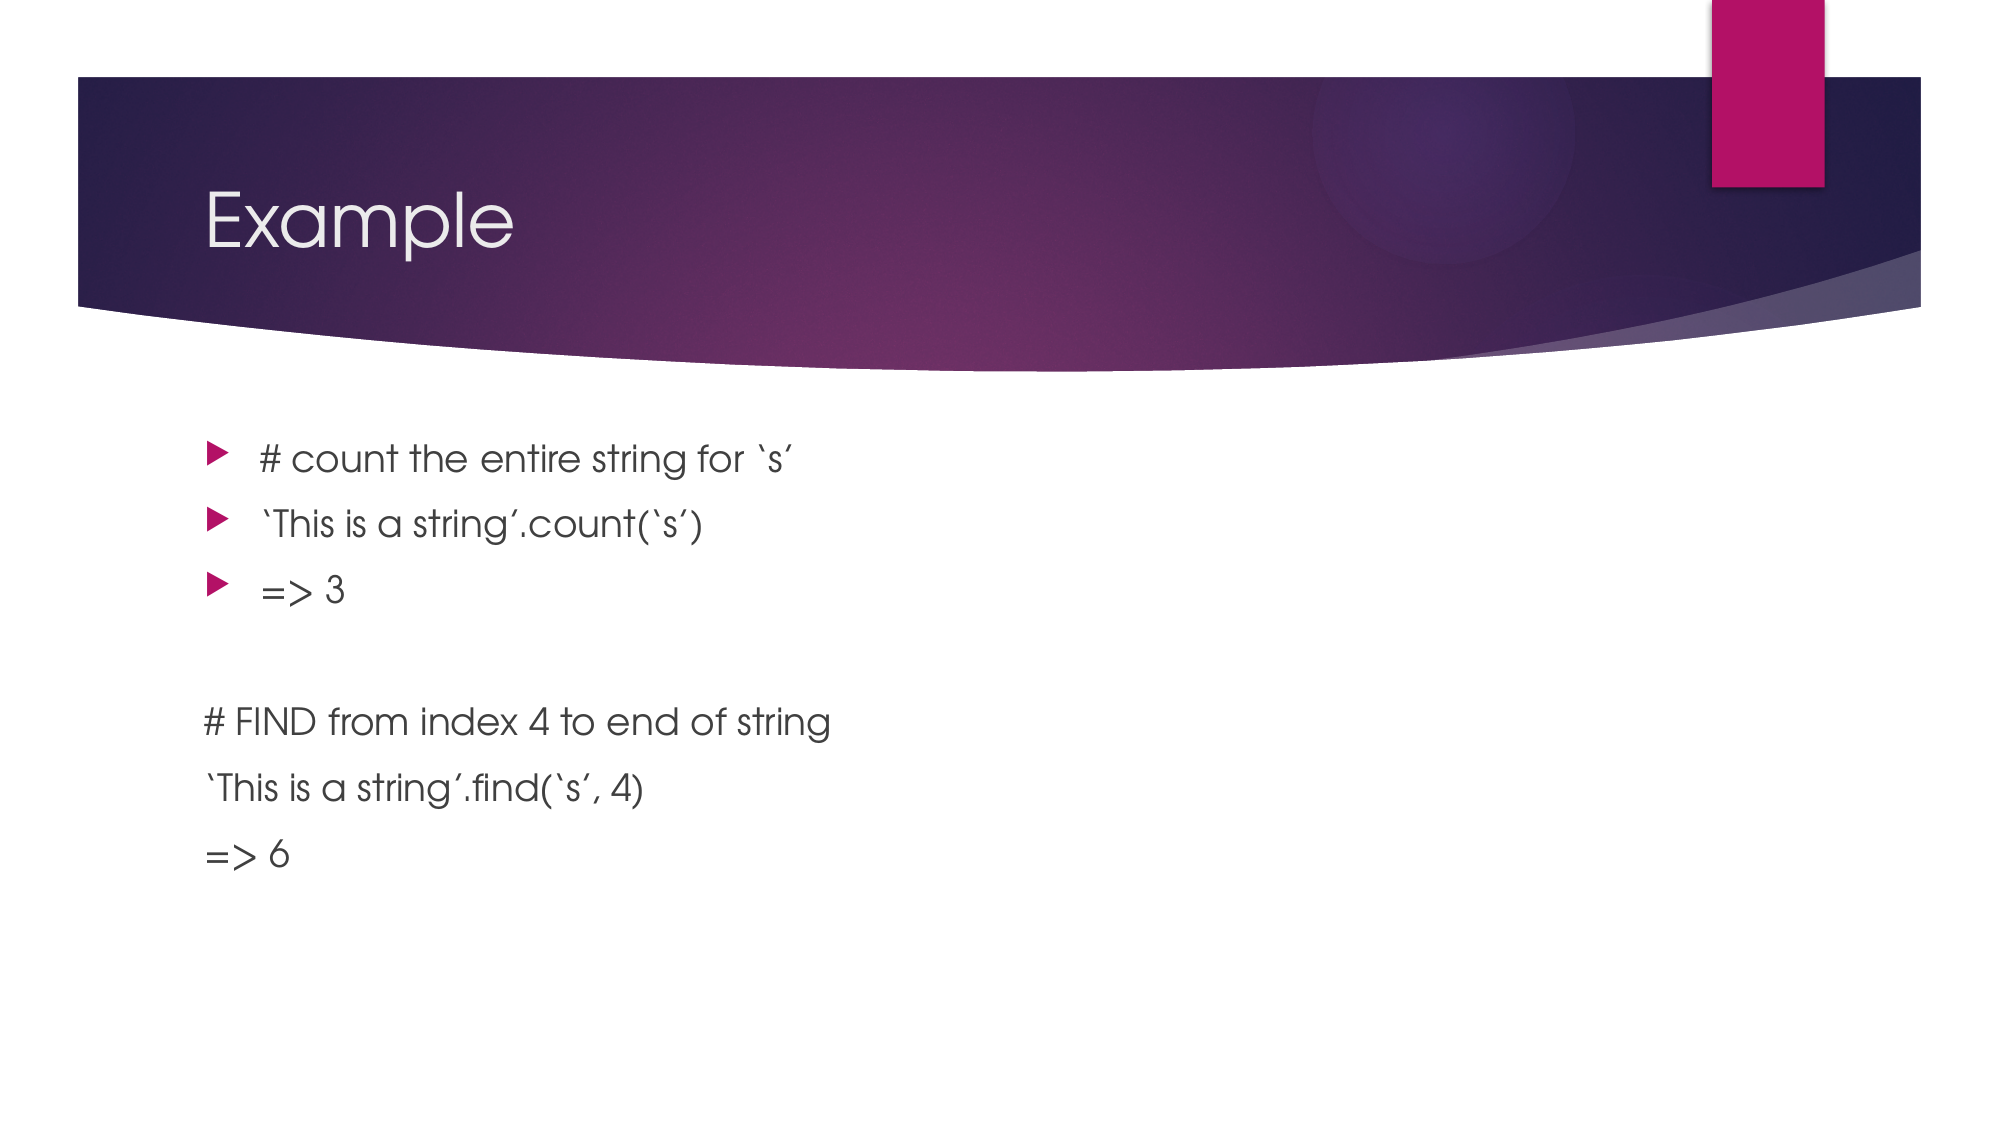

# Example
# count the entire string for ‘s’
‘This is a string’.count(‘s’)
=> 3

# FIND from index 4 to end of string
‘This is a string’.find(‘s’, 4)
=> 6